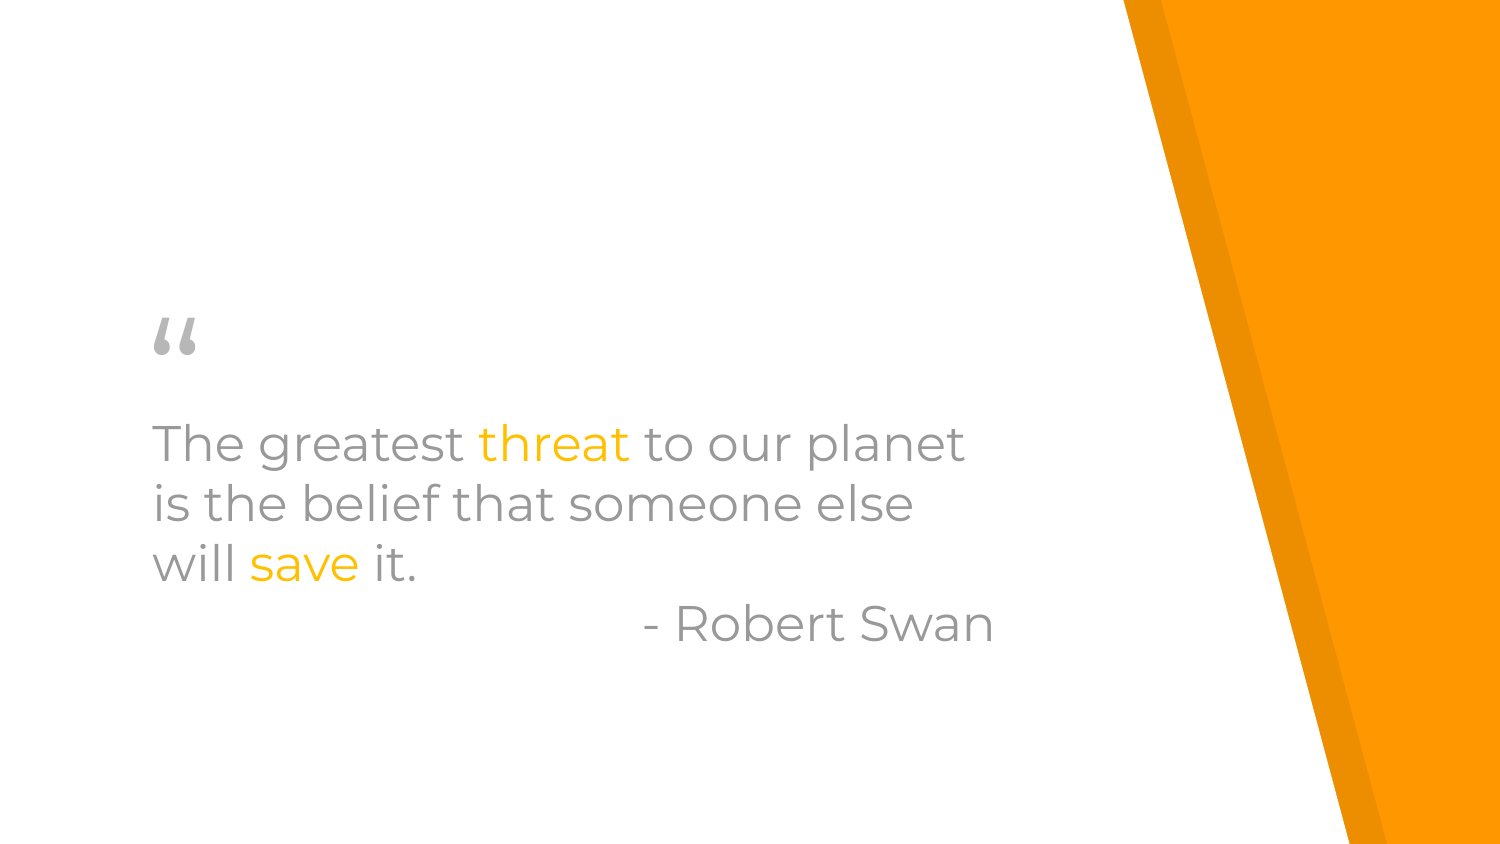

The greatest threat to our planet is the belief that someone else will save it.
- Robert Swan